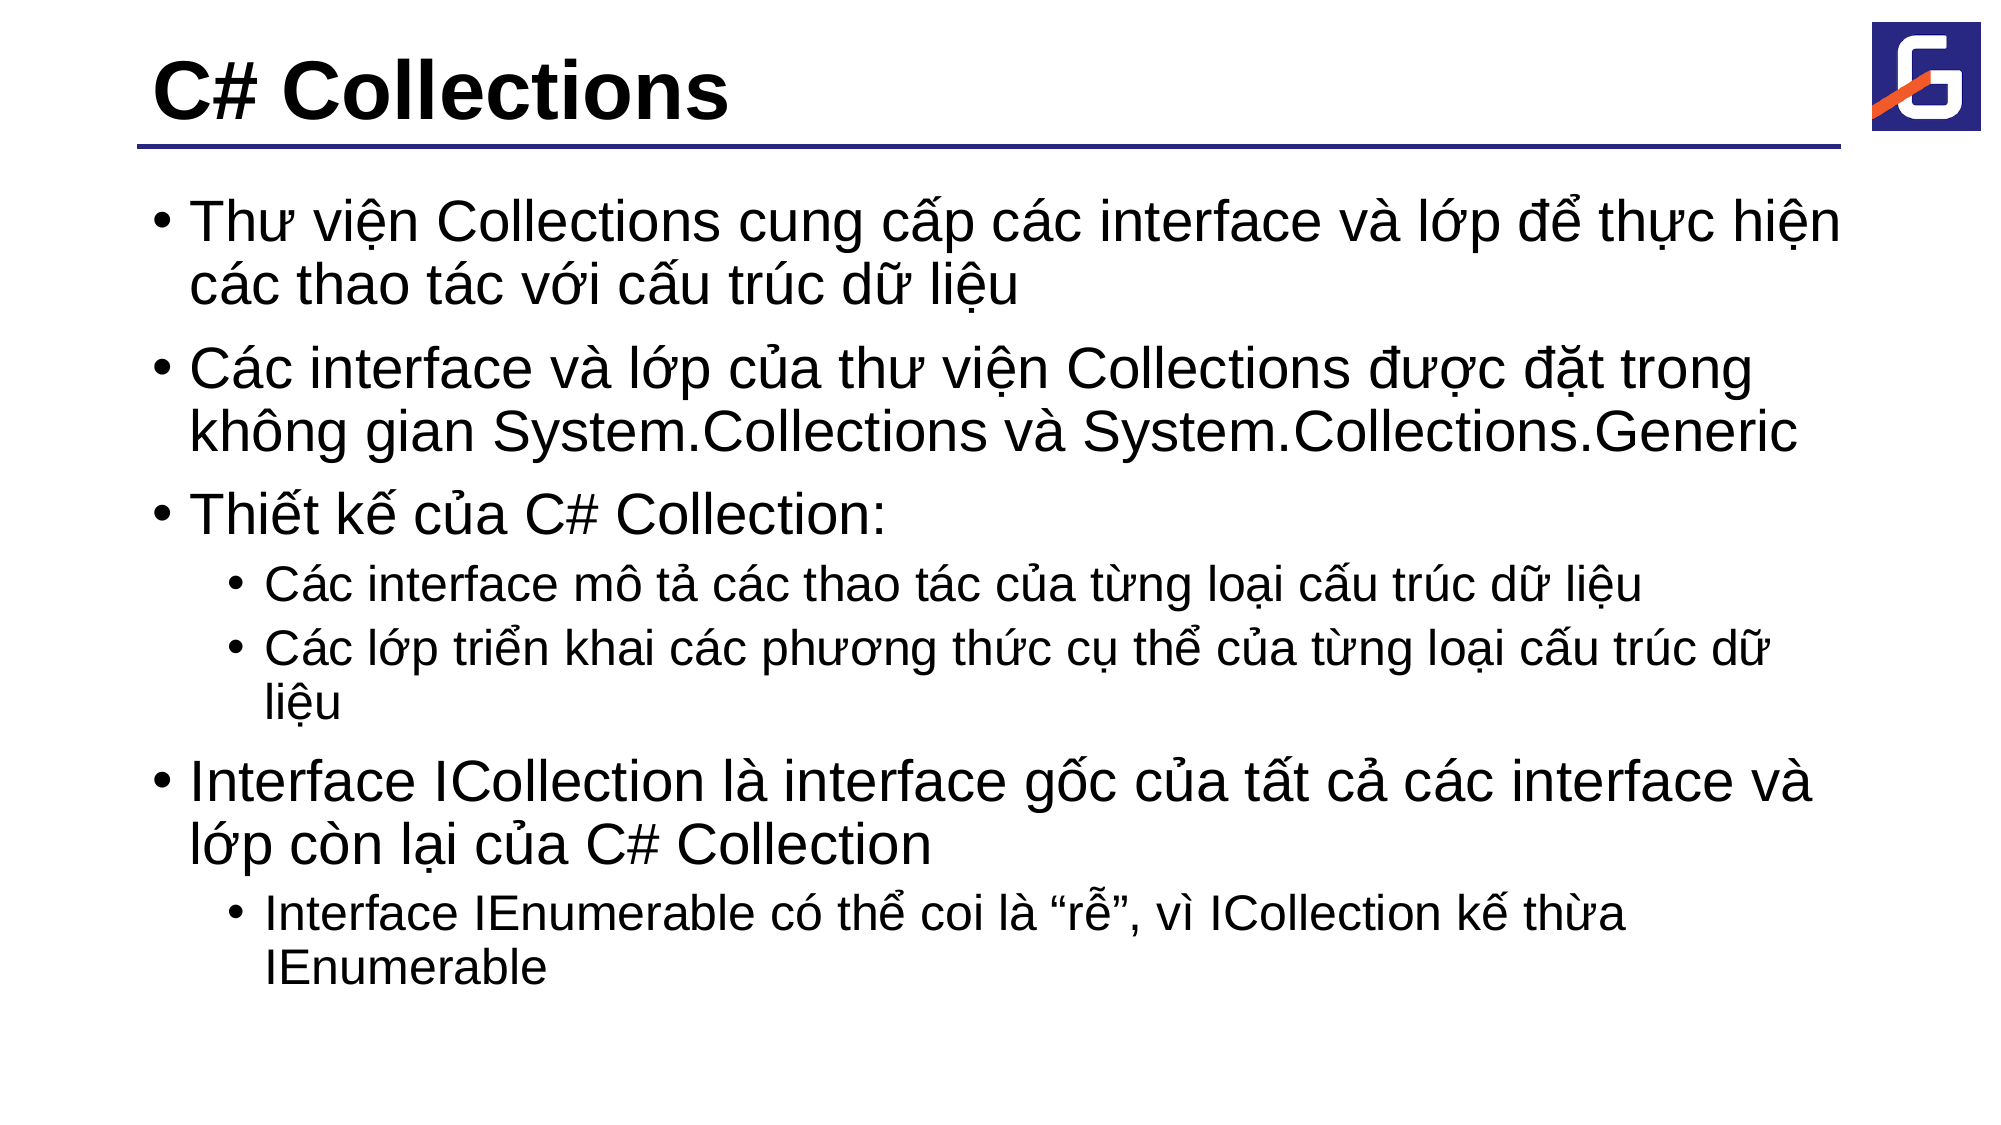

# C# Collections
Thư viện Collections cung cấp các interface và lớp để thực hiện các thao tác với cấu trúc dữ liệu
Các interface và lớp của thư viện Collections được đặt trong không gian System.Collections và System.Collections.Generic
Thiết kế của C# Collection:
Các interface mô tả các thao tác của từng loại cấu trúc dữ liệu
Các lớp triển khai các phương thức cụ thể của từng loại cấu trúc dữ liệu
Interface ICollection là interface gốc của tất cả các interface và lớp còn lại của C# Collection
Interface IEnumerable có thể coi là “rễ”, vì ICollection kế thừa IEnumerable